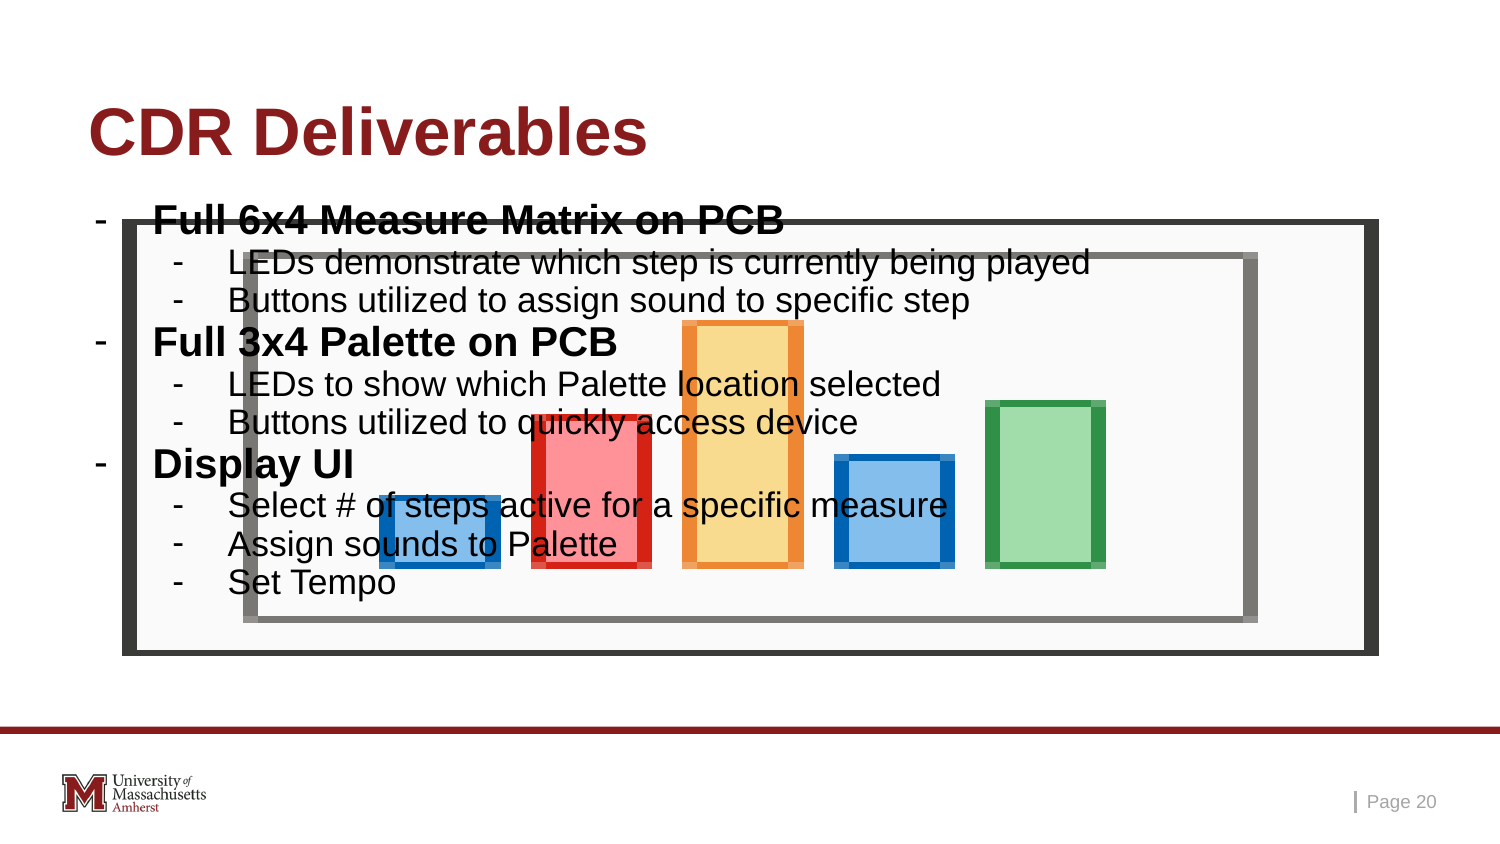

# CDR Deliverables
Full 6x4 Measure Matrix on PCB
LEDs demonstrate which step is currently being played
Buttons utilized to assign sound to specific step
Full 3x4 Palette on PCB
LEDs to show which Palette location selected
Buttons utilized to quickly access device
Display UI
Select # of steps active for a specific measure
Assign sounds to Palette
Set Tempo

Page 20